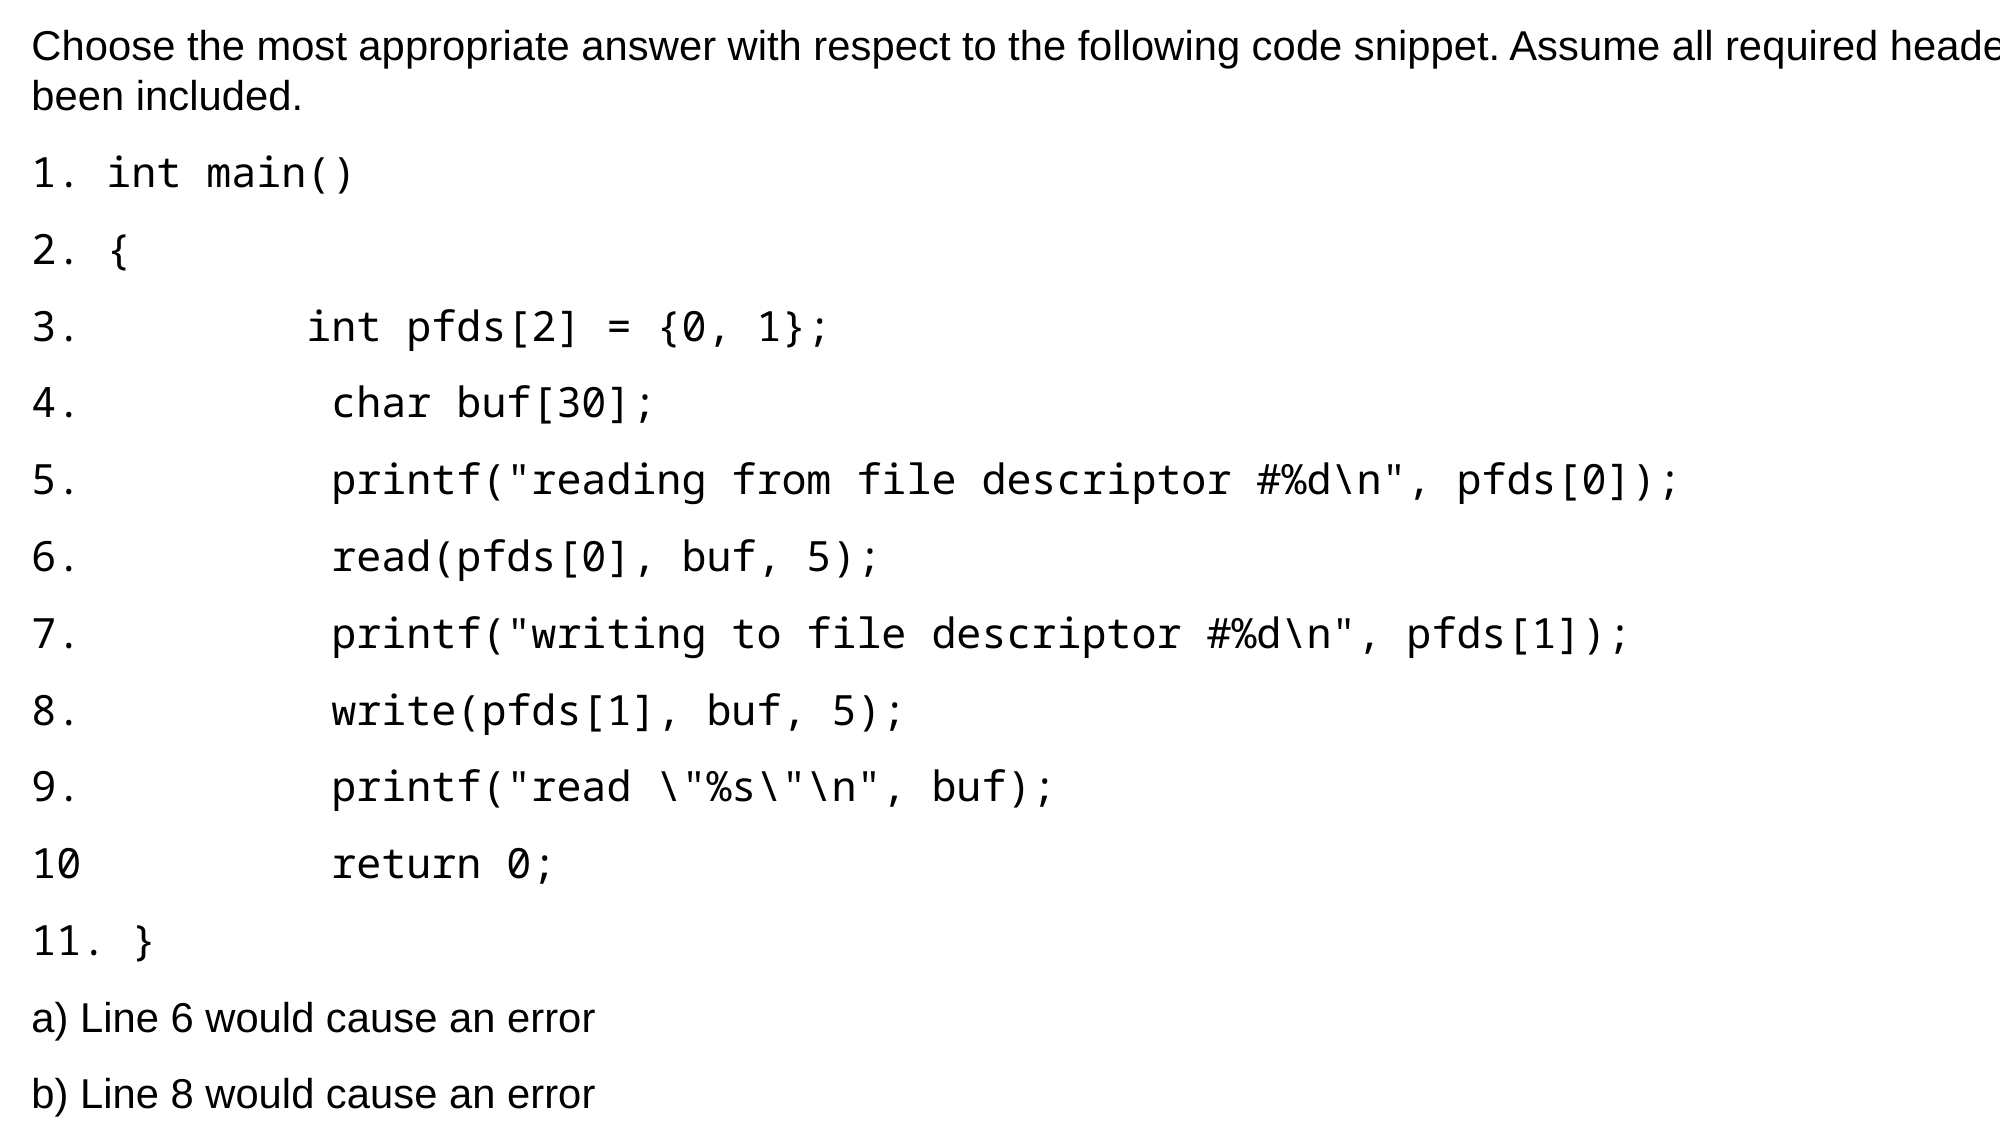

Choose the most appropriate answer with respect to the following code snippet. Assume all required header files have been included.
1. int main()
2. {
3. 	     int pfds[2] = {0, 1};
4.	      char buf[30];
5.	      printf("reading from file descriptor #%d\n", pfds[0]);
6.	      read(pfds[0], buf, 5);
7.	      printf("writing to file descriptor #%d\n", pfds[1]);
8.	      write(pfds[1], buf, 5);
9.	      printf("read \"%s\"\n", buf);
10	      return 0;
11. }
a) Line 6 would cause an error
b) Line 8 would cause an error
c) Line 6 would cause a segmentation fault
d) None of the above